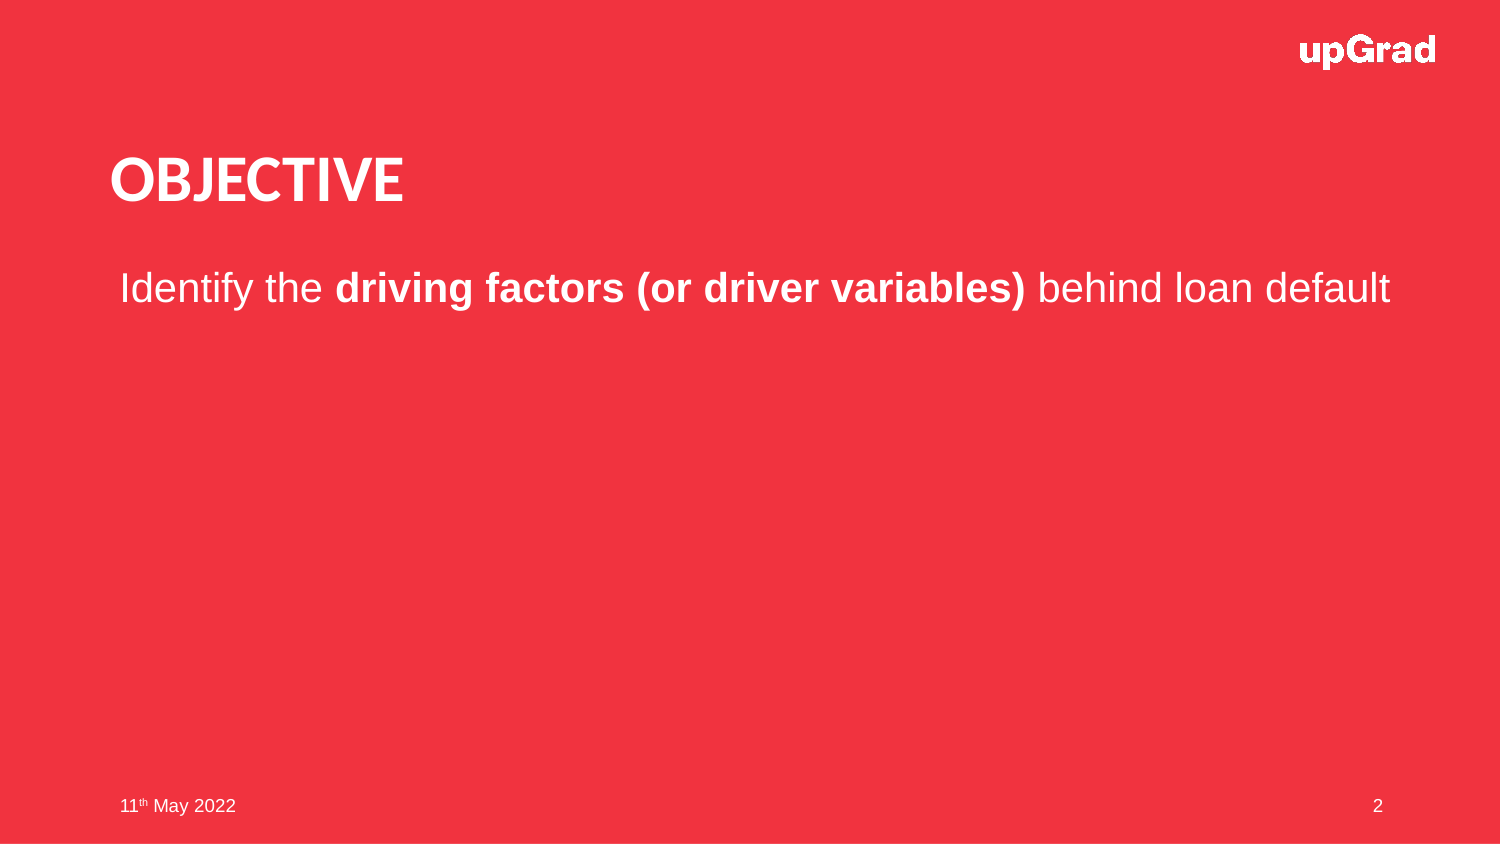

OBJECTIVE
Identify the driving factors (or driver variables) behind loan default

11th May 2022
2